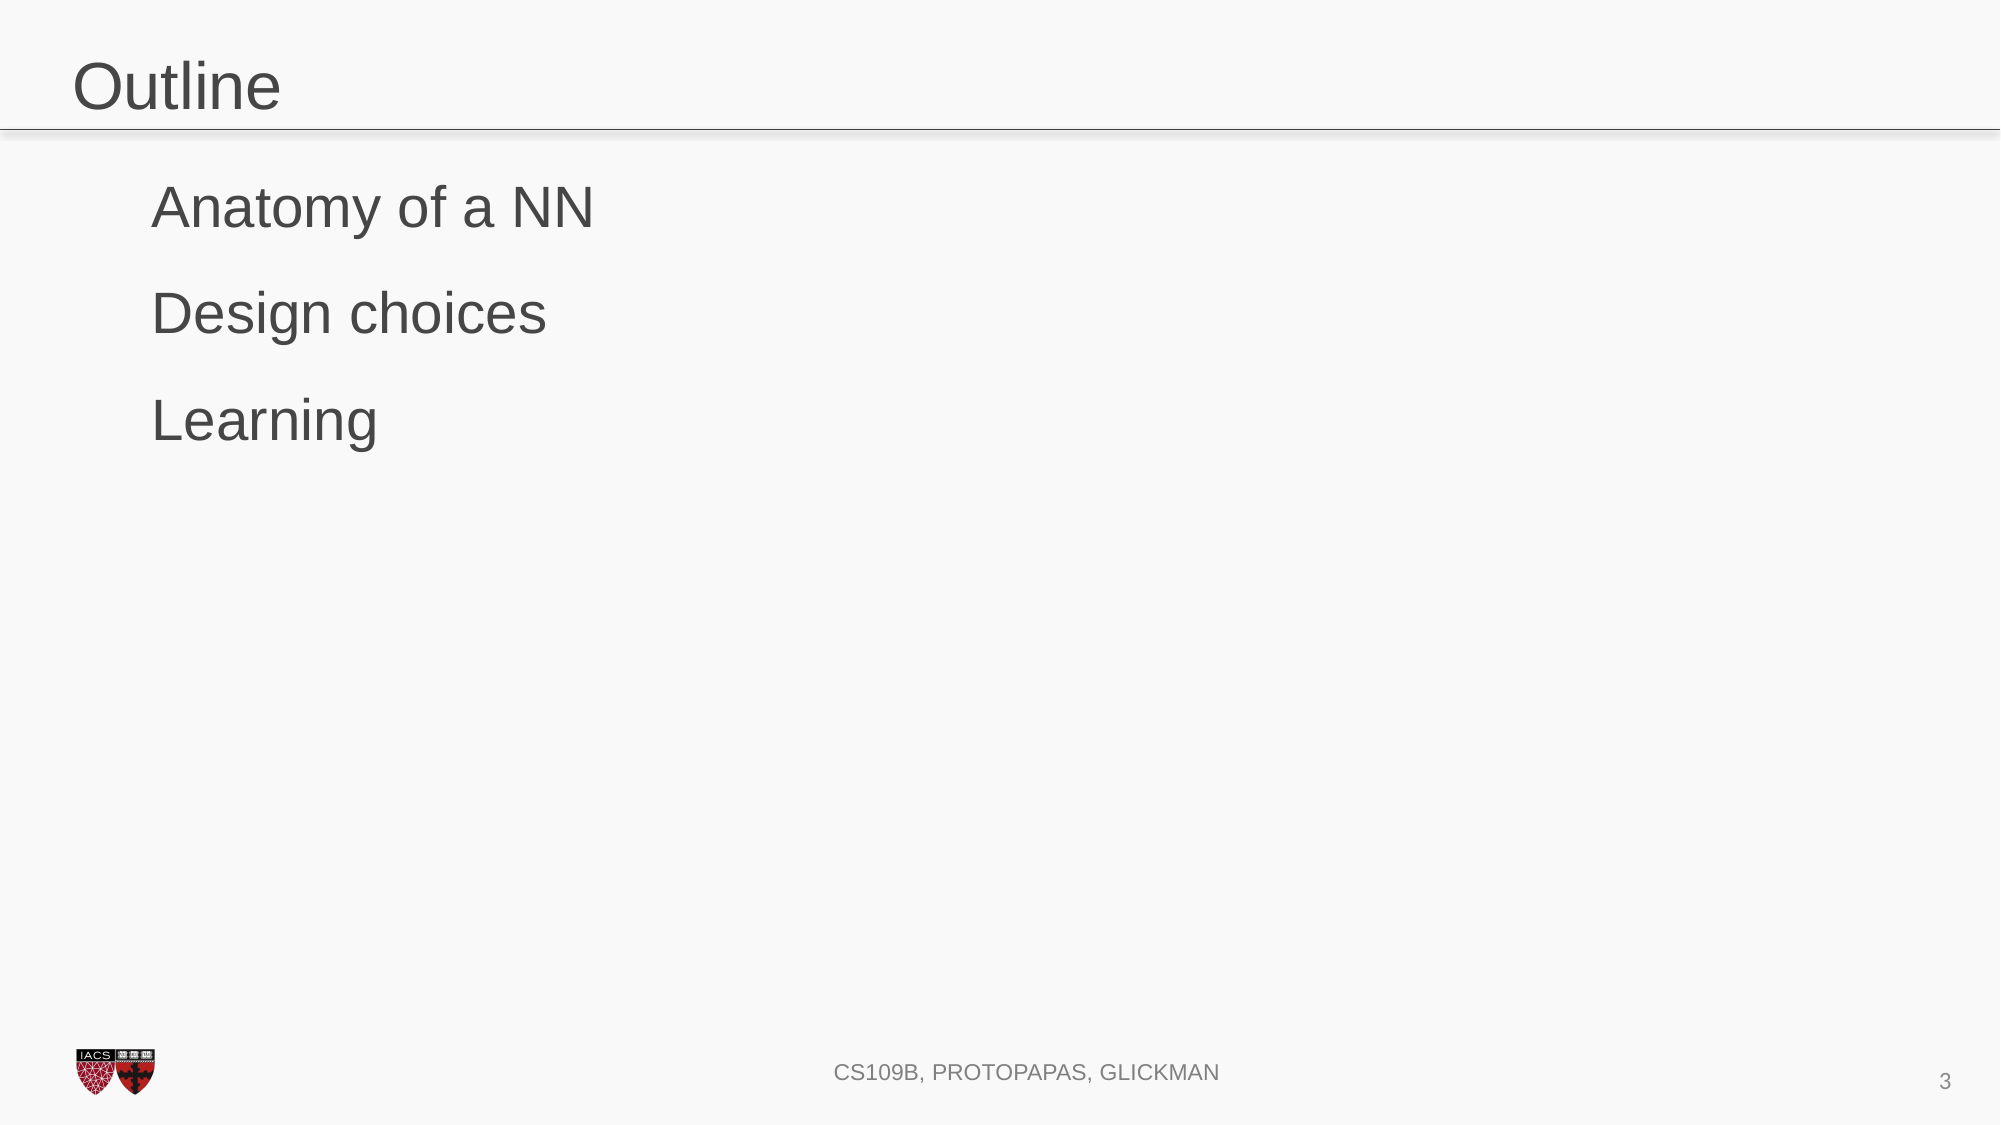

# Outline
Anatomy of a NN
Design choices
Learning

3